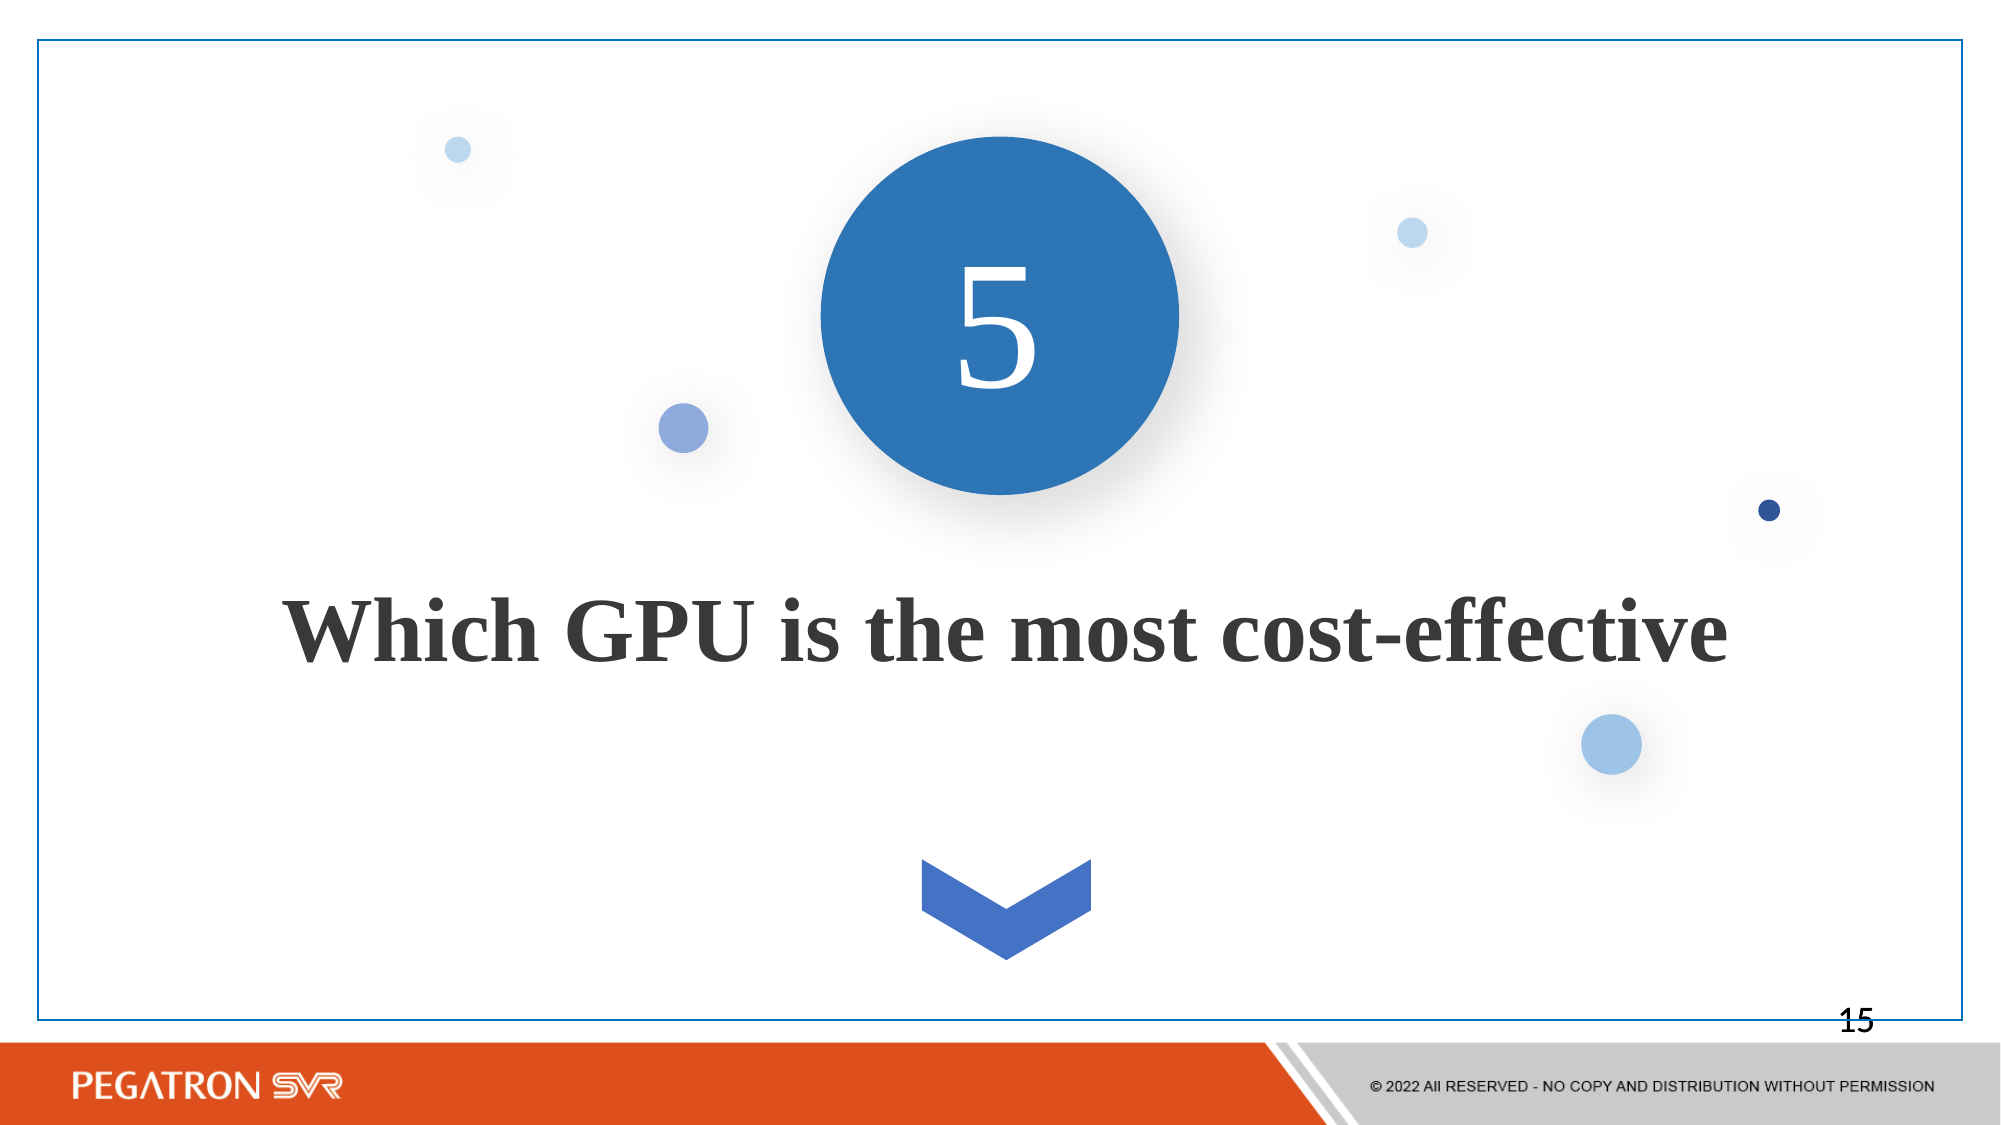

5

Which GPU is the most cost-effective